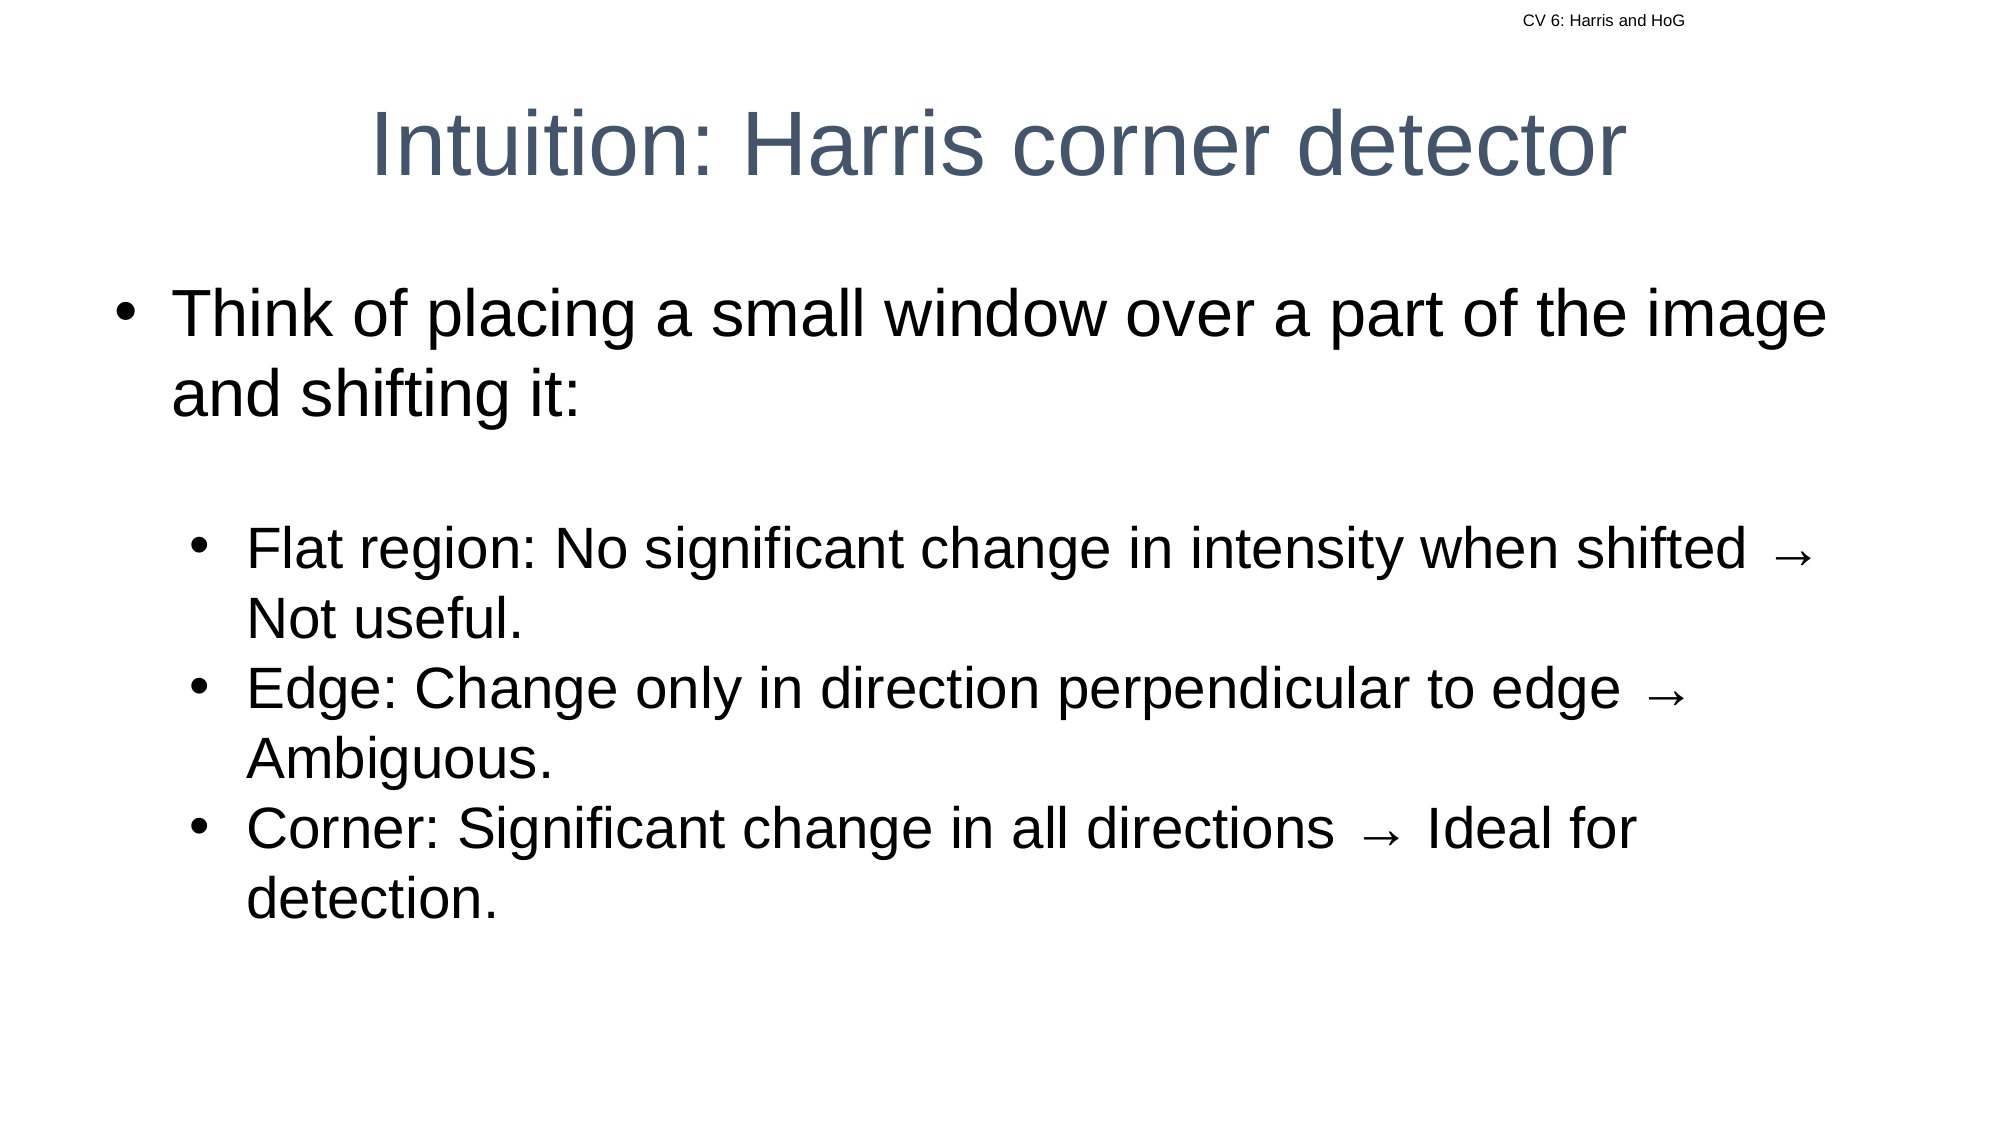

# Intuition: Harris corner detector
Think of placing a small window over a part of the image and shifting it:

Flat region: No significant change in intensity when shifted → Not useful.
Edge: Change only in direction perpendicular to edge → Ambiguous.
Corner: Significant change in all directions → Ideal for detection.